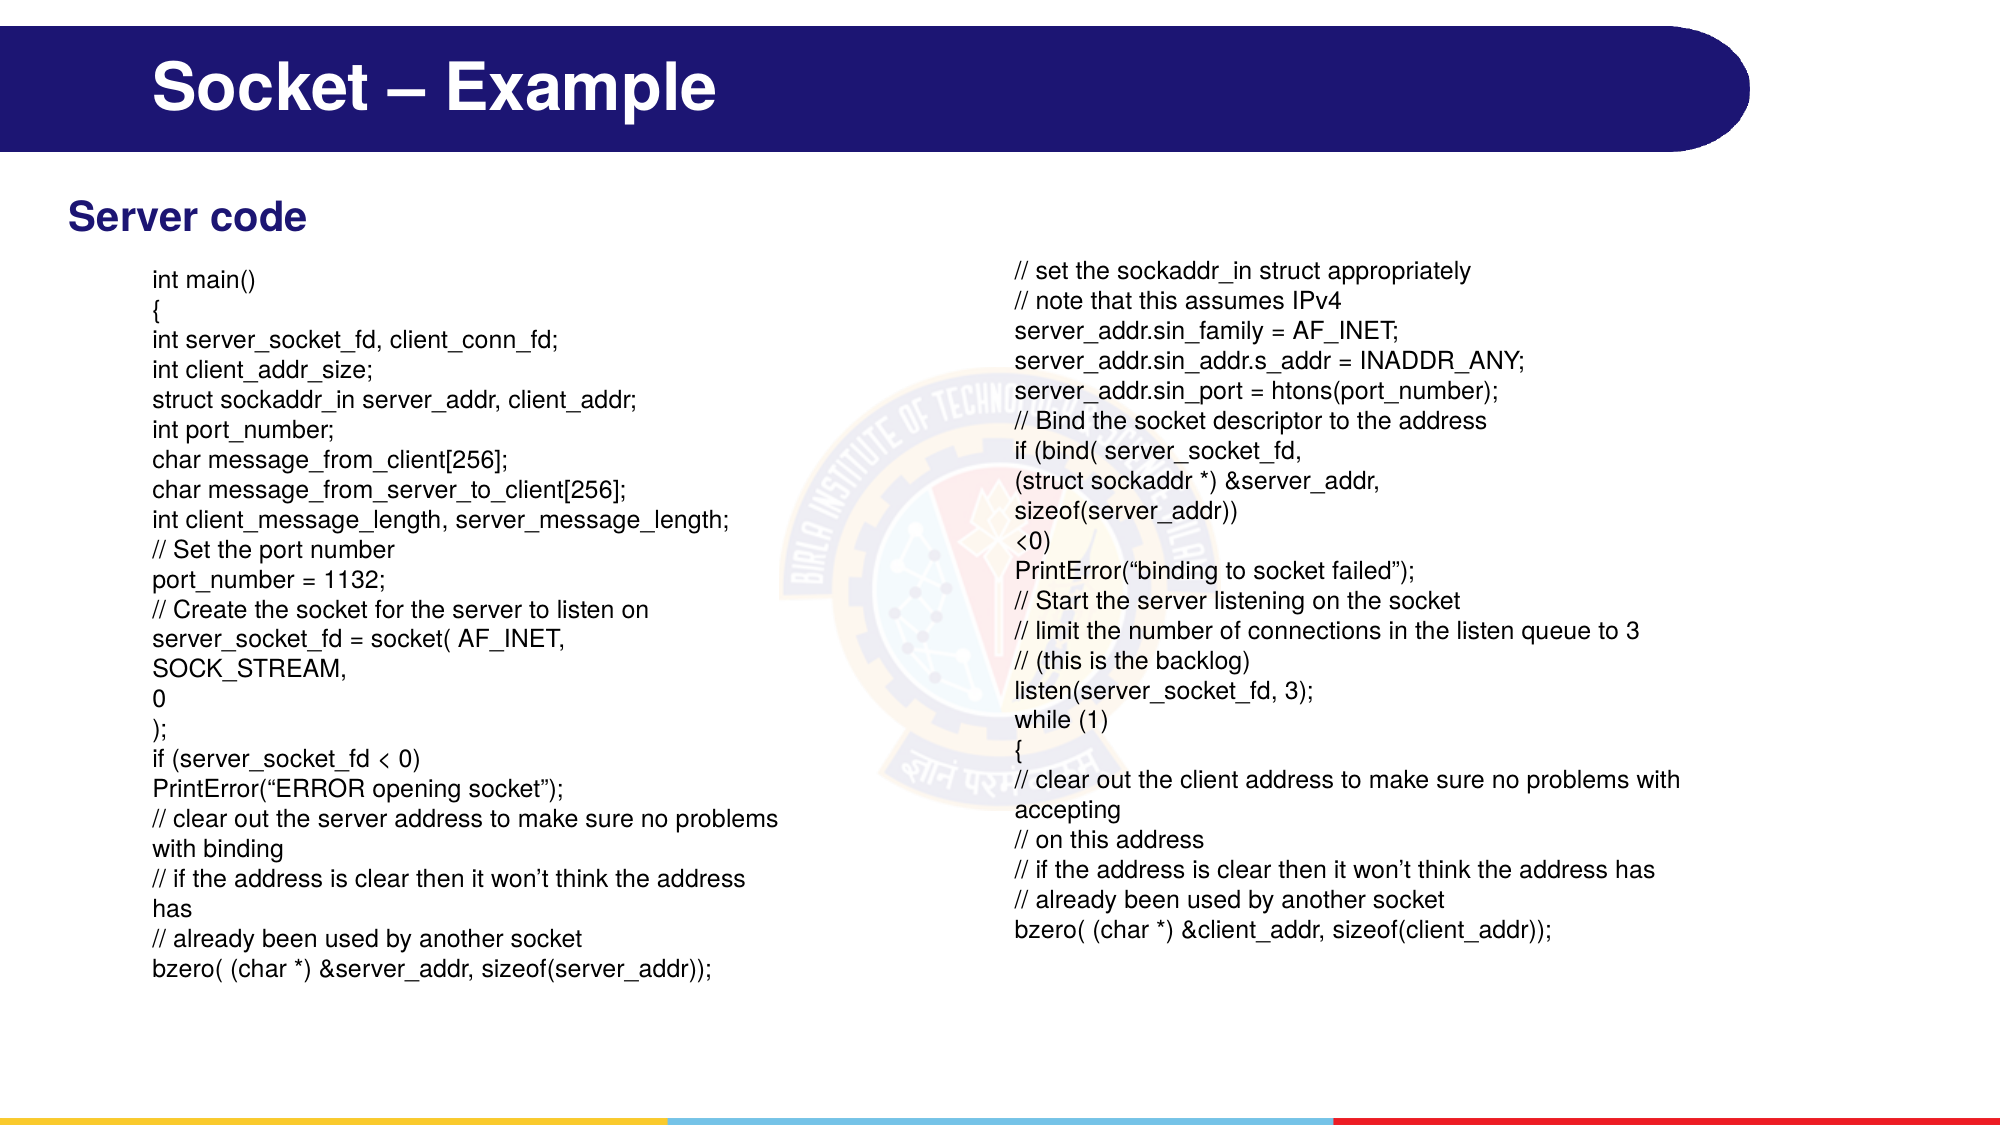

# Socket – Example
Server code
// set the sockaddr_in struct appropriately
// note that this assumes IPv4
server_addr.sin_family = AF_INET;
server_addr.sin_addr.s_addr = INADDR_ANY;
server_addr.sin_port = htons(port_number);
// Bind the socket descriptor to the address
if (bind( server_socket_fd,
(struct sockaddr *) &server_addr,
sizeof(server_addr))
<0)
PrintError(“binding to socket failed”);
// Start the server listening on the socket
// limit the number of connections in the listen queue to 3
// (this is the backlog)
listen(server_socket_fd, 3);
while (1)
{
// clear out the client address to make sure no problems with accepting
// on this address
// if the address is clear then it won’t think the address has
// already been used by another socket
bzero( (char *) &client_addr, sizeof(client_addr));
int main()
{
int server_socket_fd, client_conn_fd;
int client_addr_size;
struct sockaddr_in server_addr, client_addr;
int port_number;
char message_from_client[256];
char message_from_server_to_client[256];
int client_message_length, server_message_length;
// Set the port number
port_number = 1132;
// Create the socket for the server to listen on
server_socket_fd = socket( AF_INET,
SOCK_STREAM,
0
);
if (server_socket_fd < 0)
PrintError(“ERROR opening socket”);
// clear out the server address to make sure no problems with binding
// if the address is clear then it won’t think the address has
// already been used by another socket
bzero( (char *) &server_addr, sizeof(server_addr));